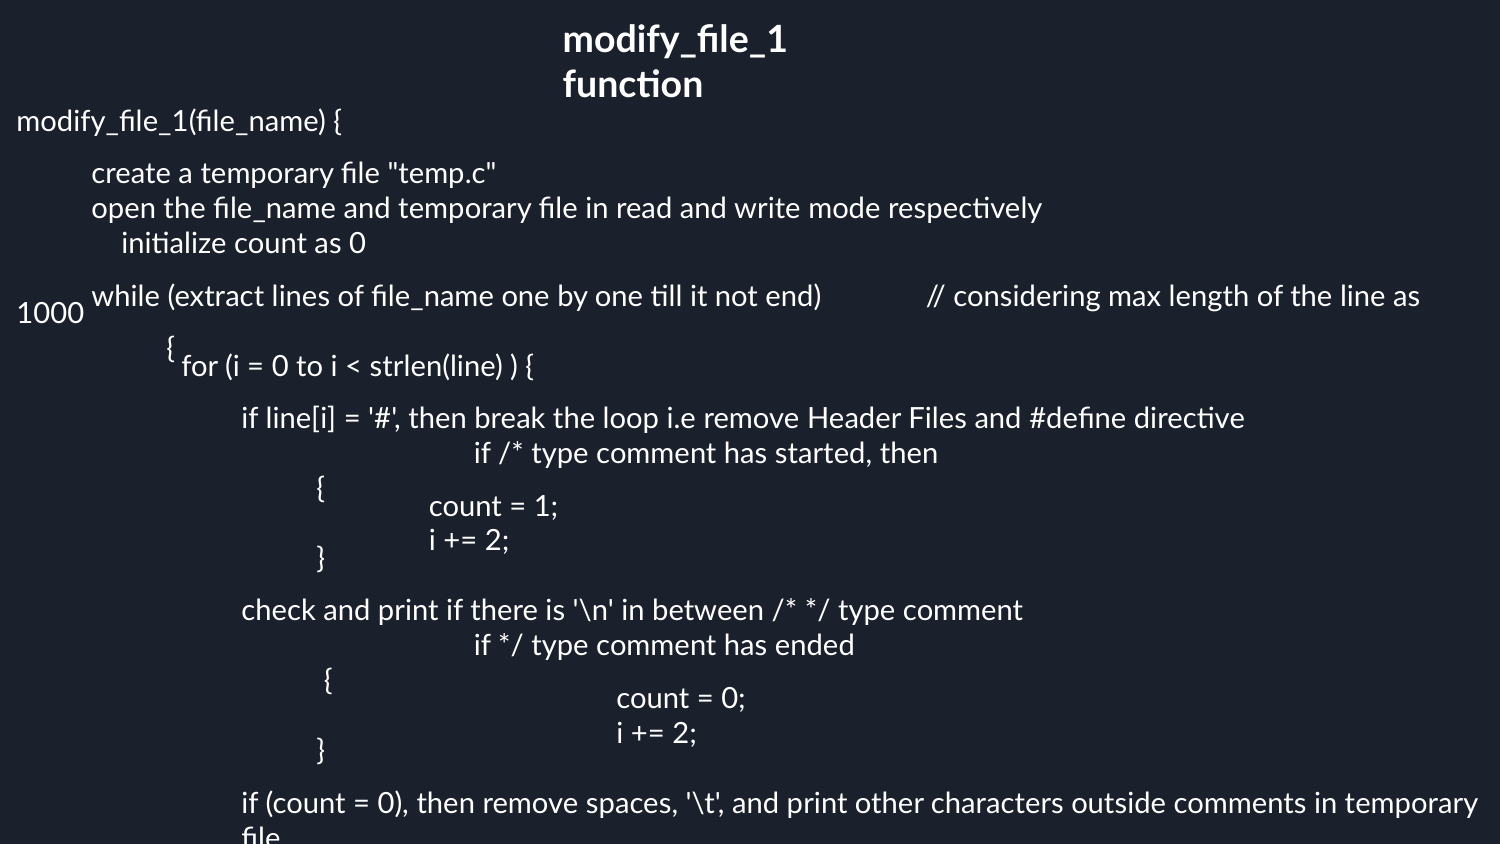

modify_file_1 function

modify_file_1(file_name) {

create a temporary file "temp.c"

open the file_name and temporary file in read and write mode respectively

              initialize count as 0

while (extract lines of file_name one by one till it not end)              // considering max length of the line as 1000

	{
  for (i = 0 to i < strlen(line) ) {

if line[i] = '#', then break the loop i.e remove Header Files and #define directive

	            		 if /* type comment has started, then

                                        {
                                                       count = 1;

                                                       i += 2;
                                        }

check and print if there is '\n' in between /* */ type comment

	           		 if */ type comment has ended

                                         {
				count = 0;

				i += 2;
	               	}

if (count = 0), then remove spaces, '\t', and print other characters outside comments in temporary

file